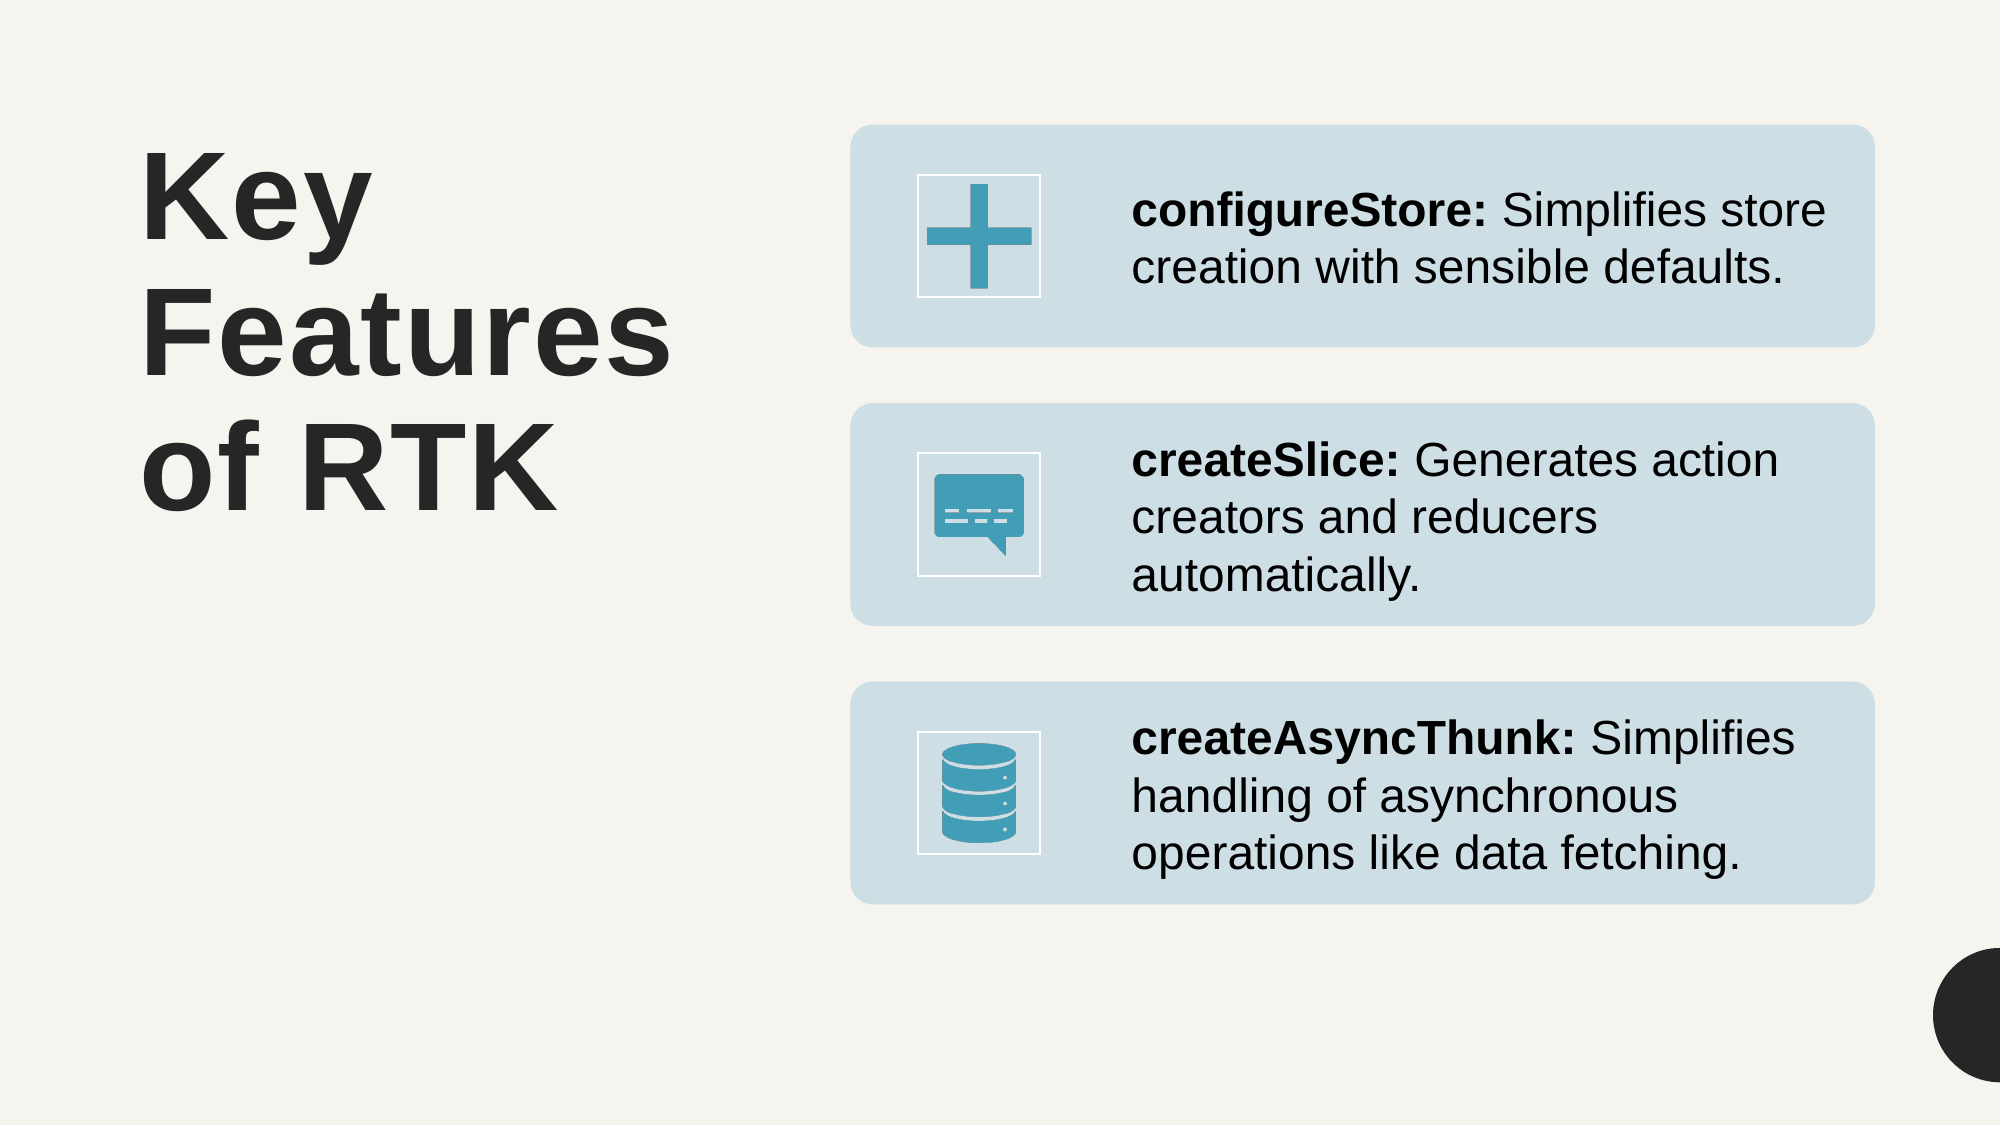

# Key Features of RTK

configureStore: Simplifies store creation with sensible defaults.
createSlice: Generates action creators and reducers automatically.
createAsyncThunk: Simplifies handling of asynchronous operations like data fetching.